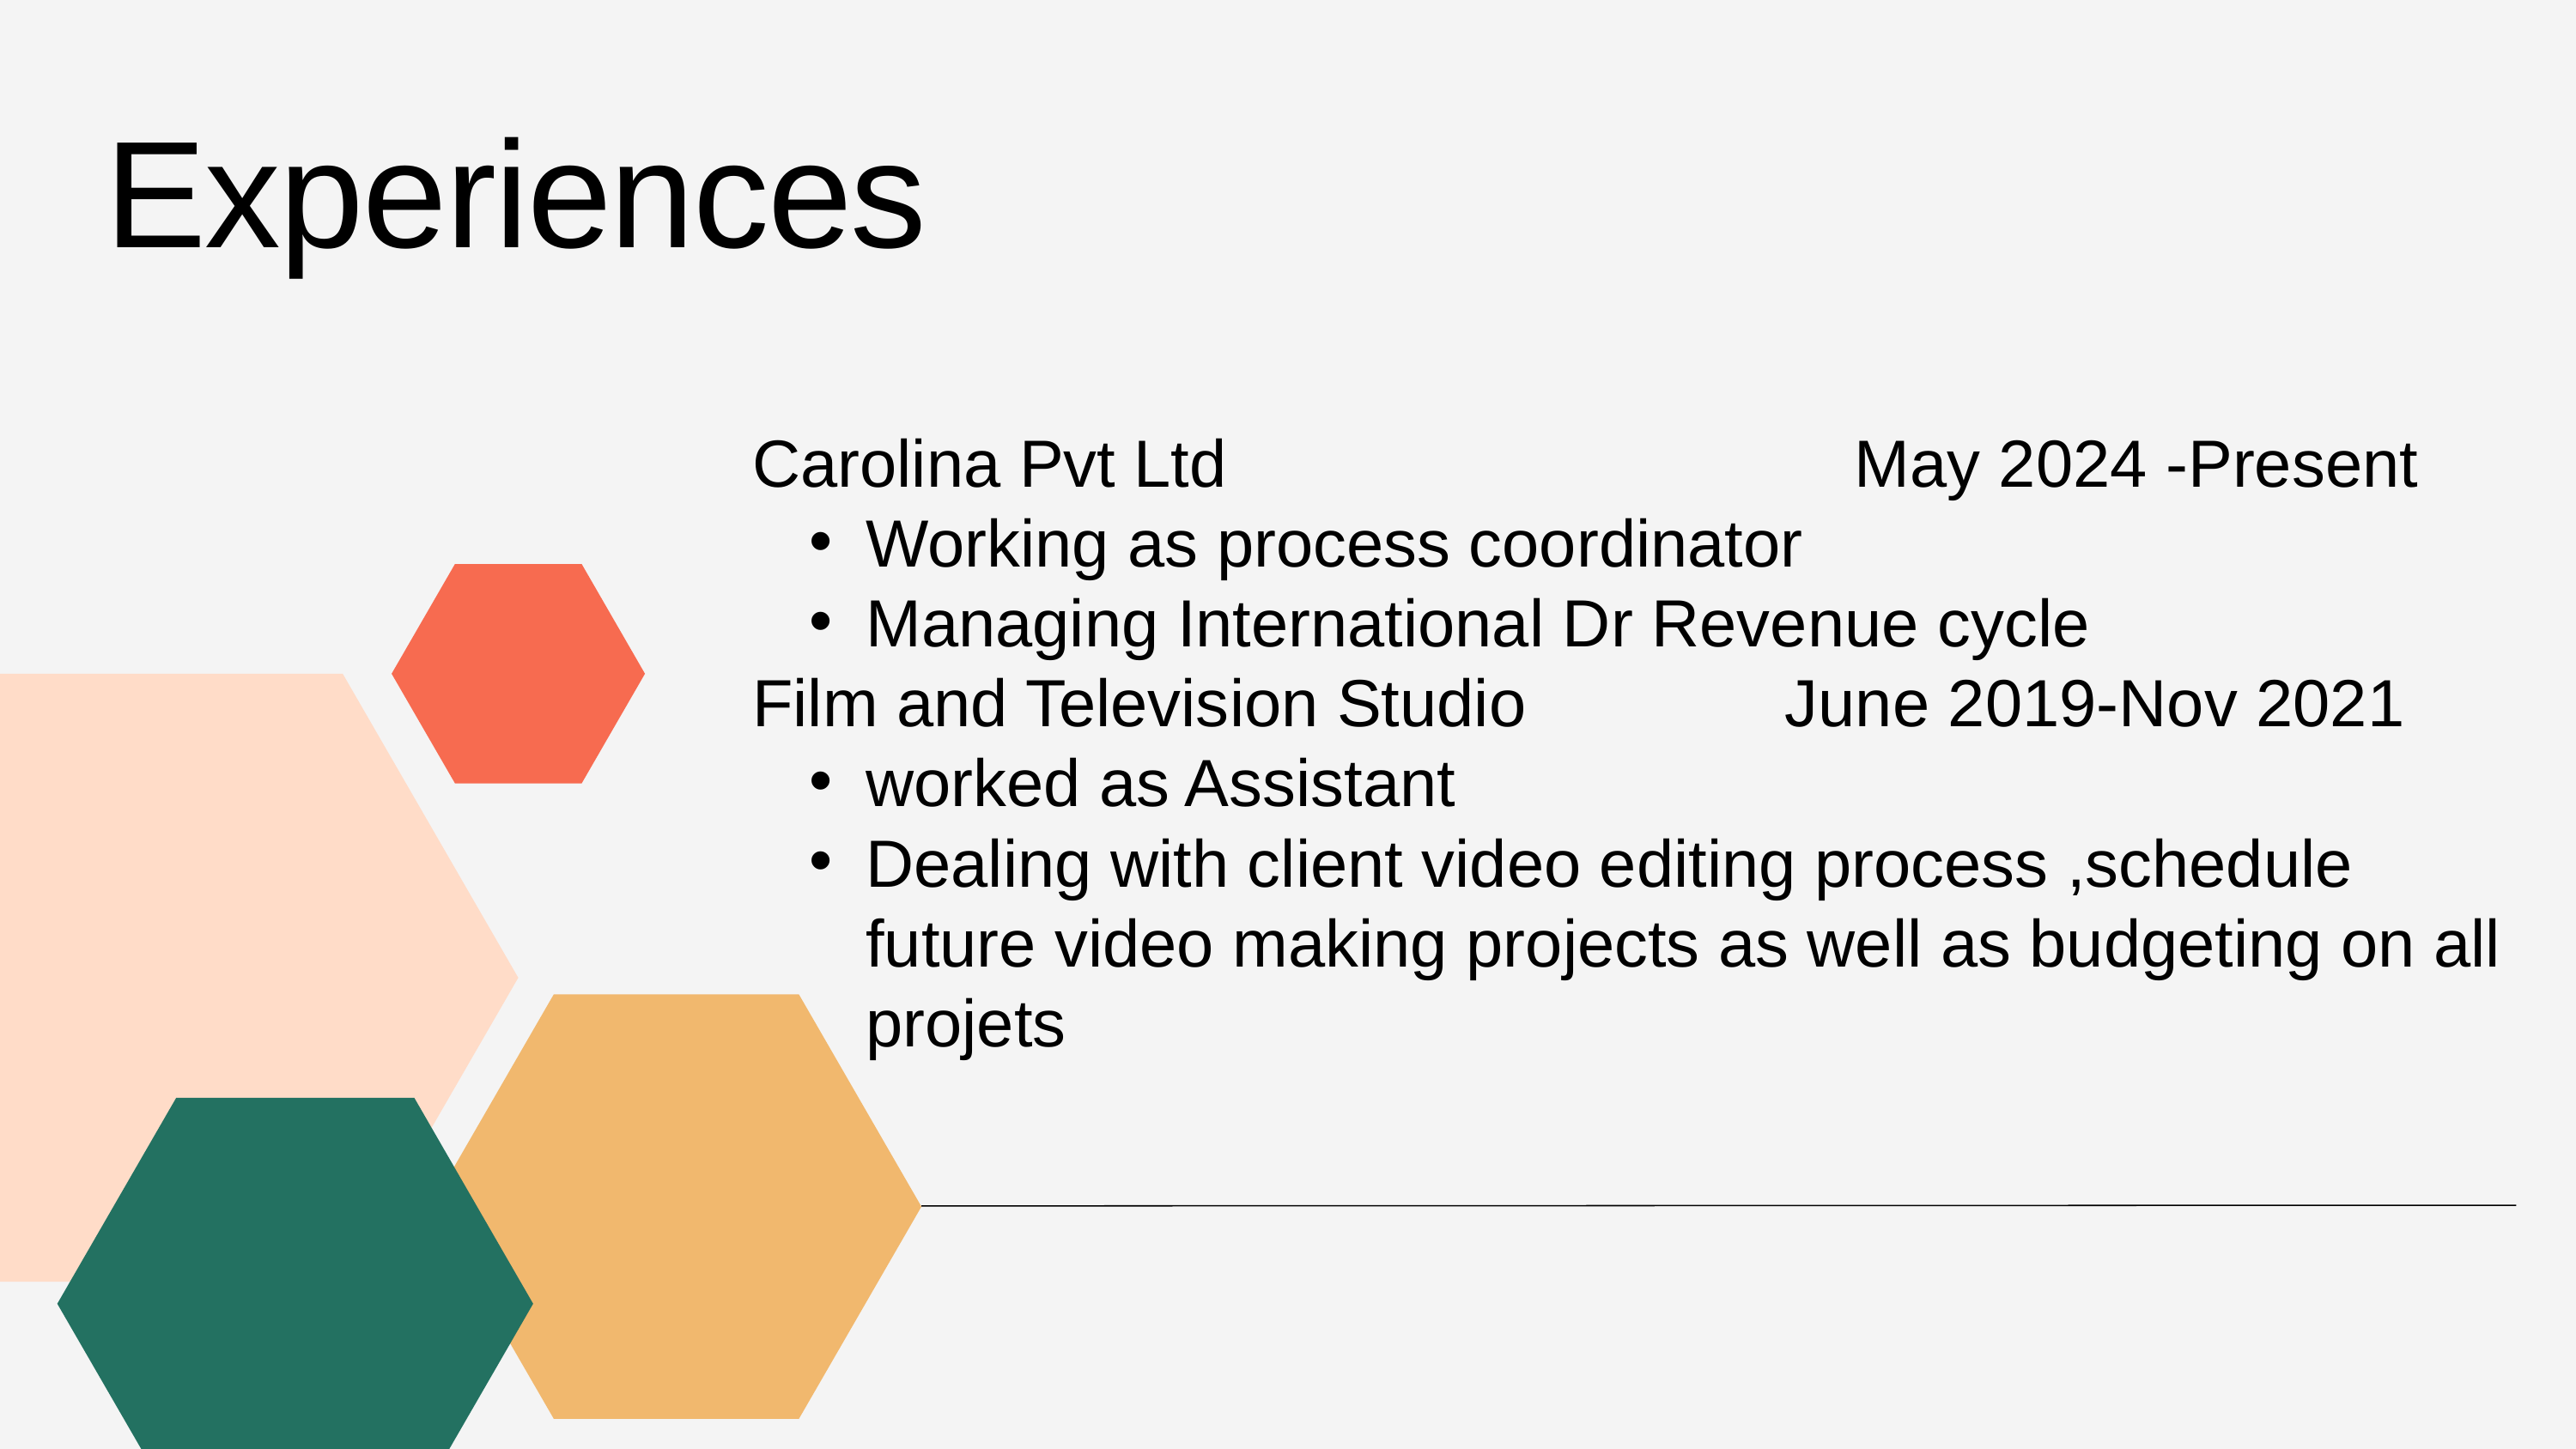

Experiences
Carolina Pvt Ltd                                  May 2024 -Present
Working as process coordinator
Managing International Dr Revenue cycle
Film and Television Studio              June 2019-Nov 2021
worked as Assistant
Dealing with client video editing process ,schedule future video making projects as well as budgeting on all projets